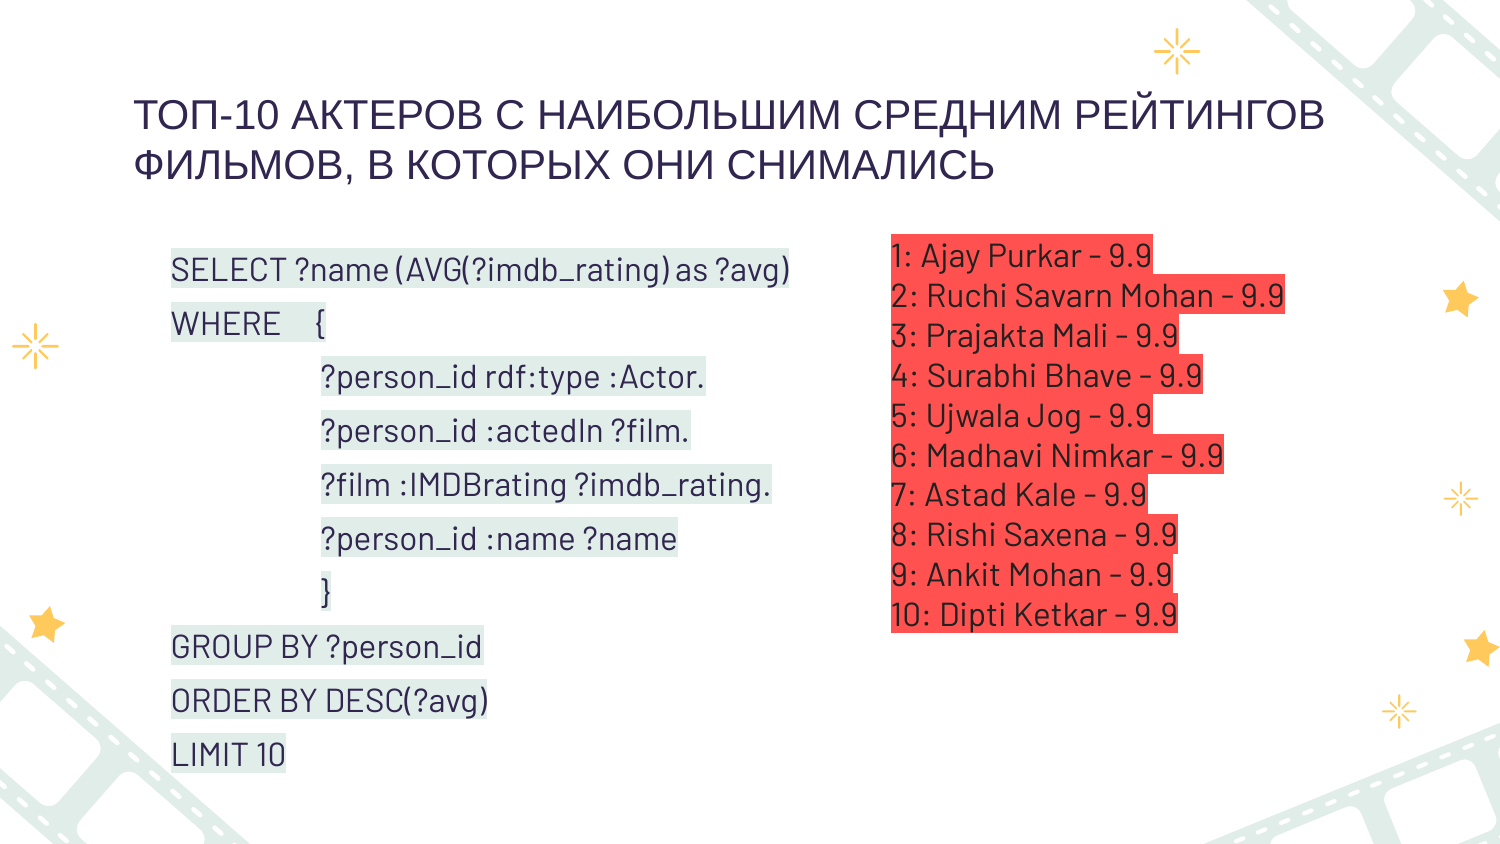

# ТОП-10 АКТЕРОВ С НАИБОЛЬШИМ СРЕДНИМ РЕЙТИНГОВ ФИЛЬМОВ, В КОТОРЫХ ОНИ СНИМАЛИСЬ
SELECT ?name (AVG(?imdb_rating) as ?avg)
WHERE     {
?person_id rdf:type :Actor.
?person_id :actedIn ?film.
?film :IMDBrating ?imdb_rating.
?person_id :name ?name
}
GROUP BY ?person_id
ORDER BY DESC(?avg)
LIMIT 10
1: Ajay Purkar - 9.9
2: Ruchi Savarn Mohan - 9.9
3: Prajakta Mali - 9.9
4: Surabhi Bhave - 9.9
5: Ujwala Jog - 9.9
6: Madhavi Nimkar - 9.9
7: Astad Kale - 9.9
8: Rishi Saxena - 9.9
9: Ankit Mohan - 9.9
10: Dipti Ketkar - 9.9